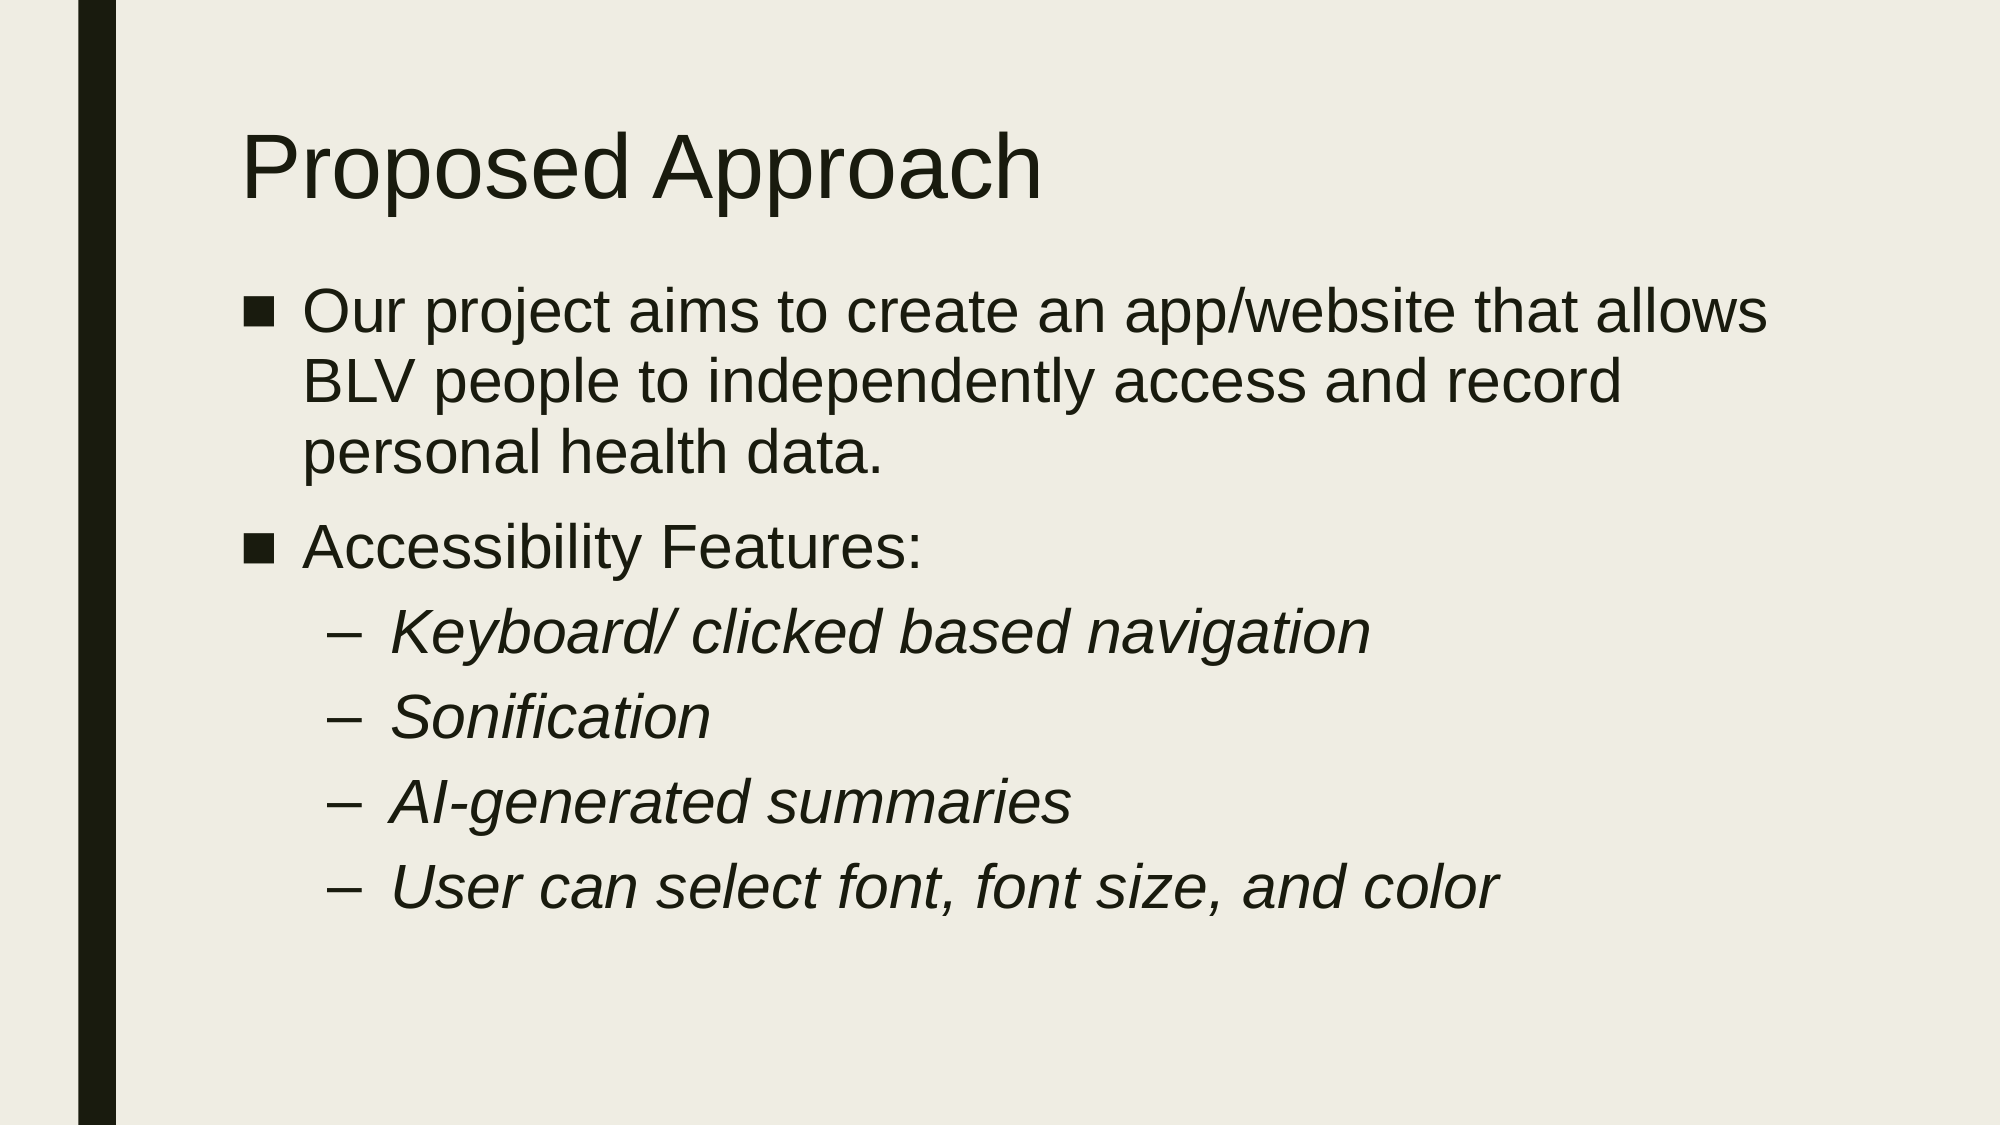

# Proposed Approach
Our project aims to create an app/website that allows BLV people to independently access and record personal health data.
Accessibility Features:
Keyboard/ clicked based navigation
Sonification
AI-generated summaries
User can select font, font size, and color